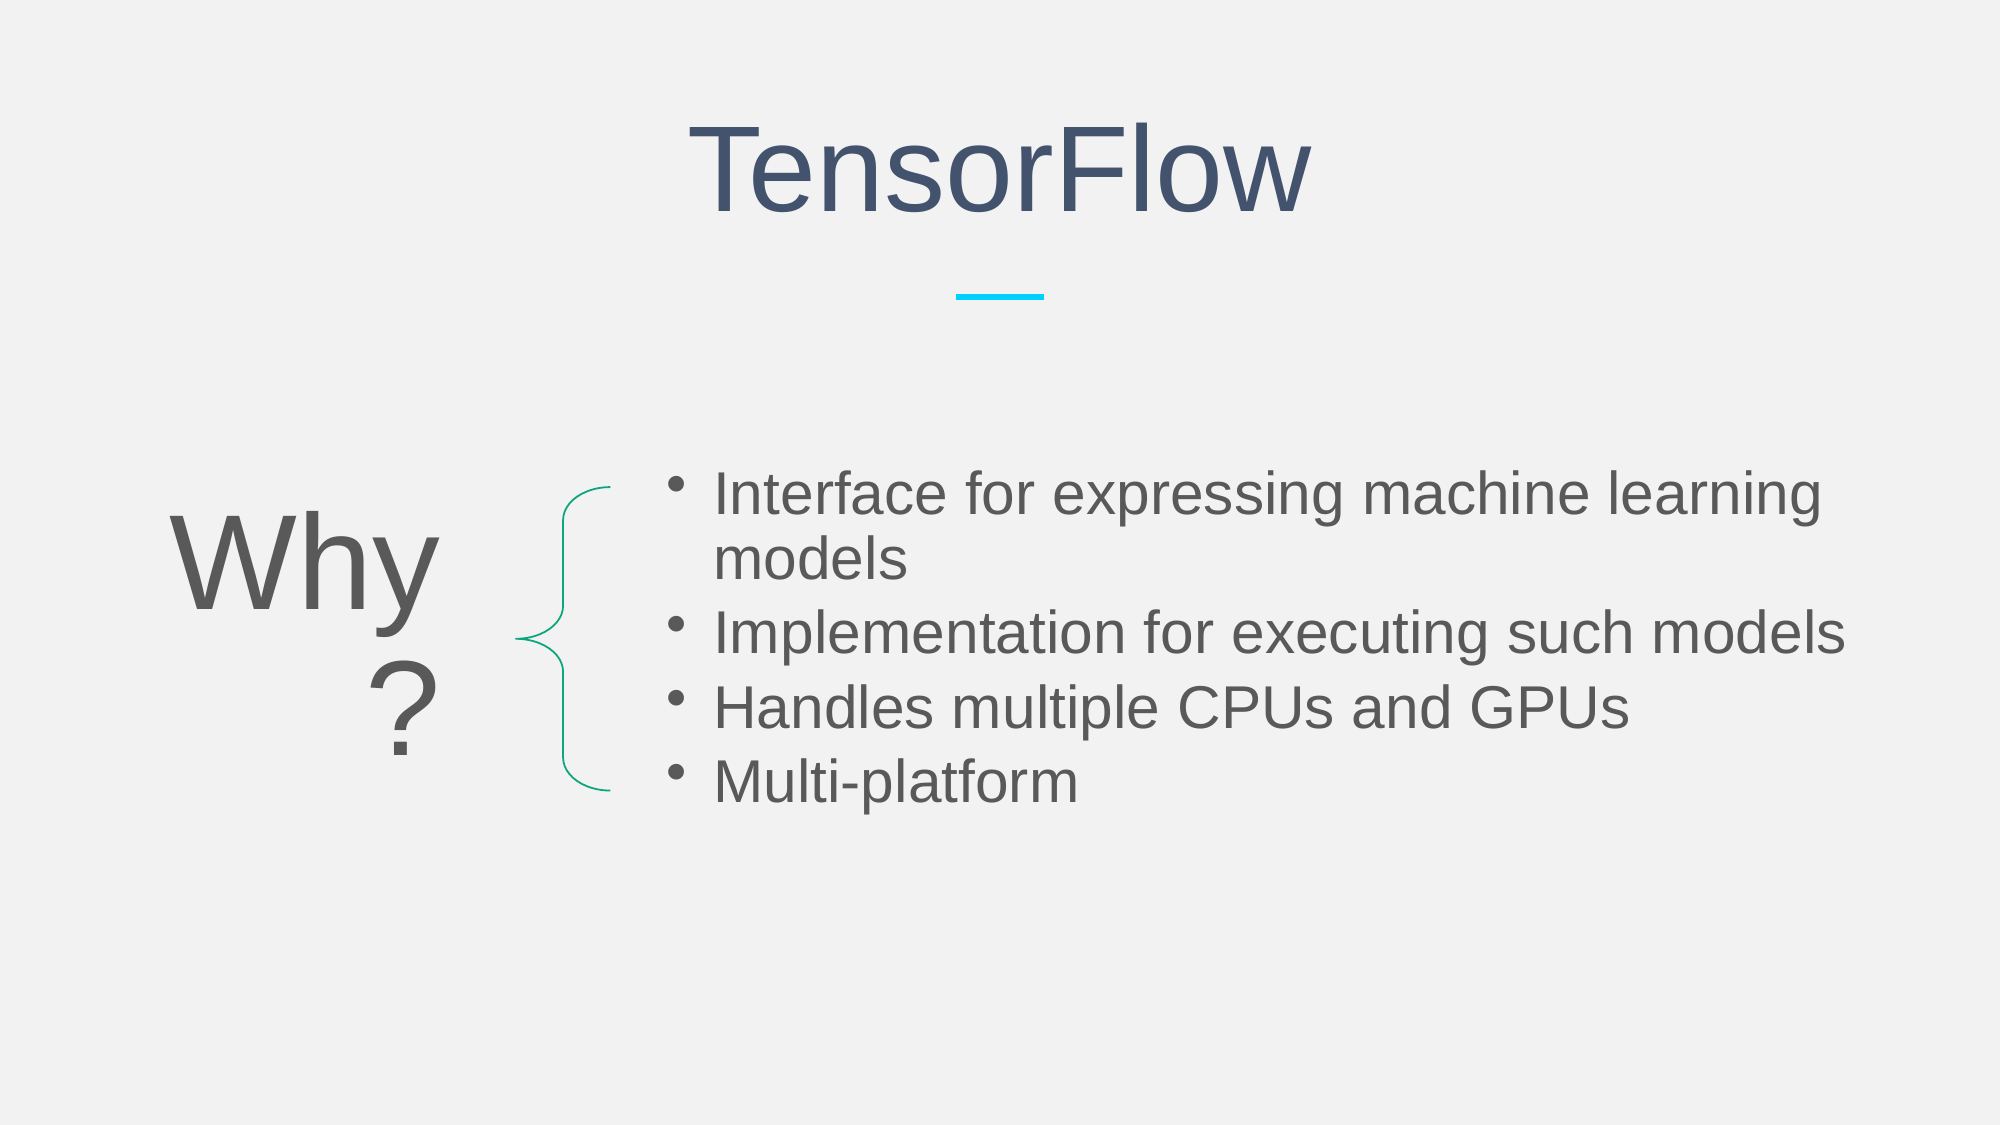

# TensorFlow
Why?
Interface for expressing machine learning models
Implementation for executing such models
Handles multiple CPUs and GPUs
Multi-platform